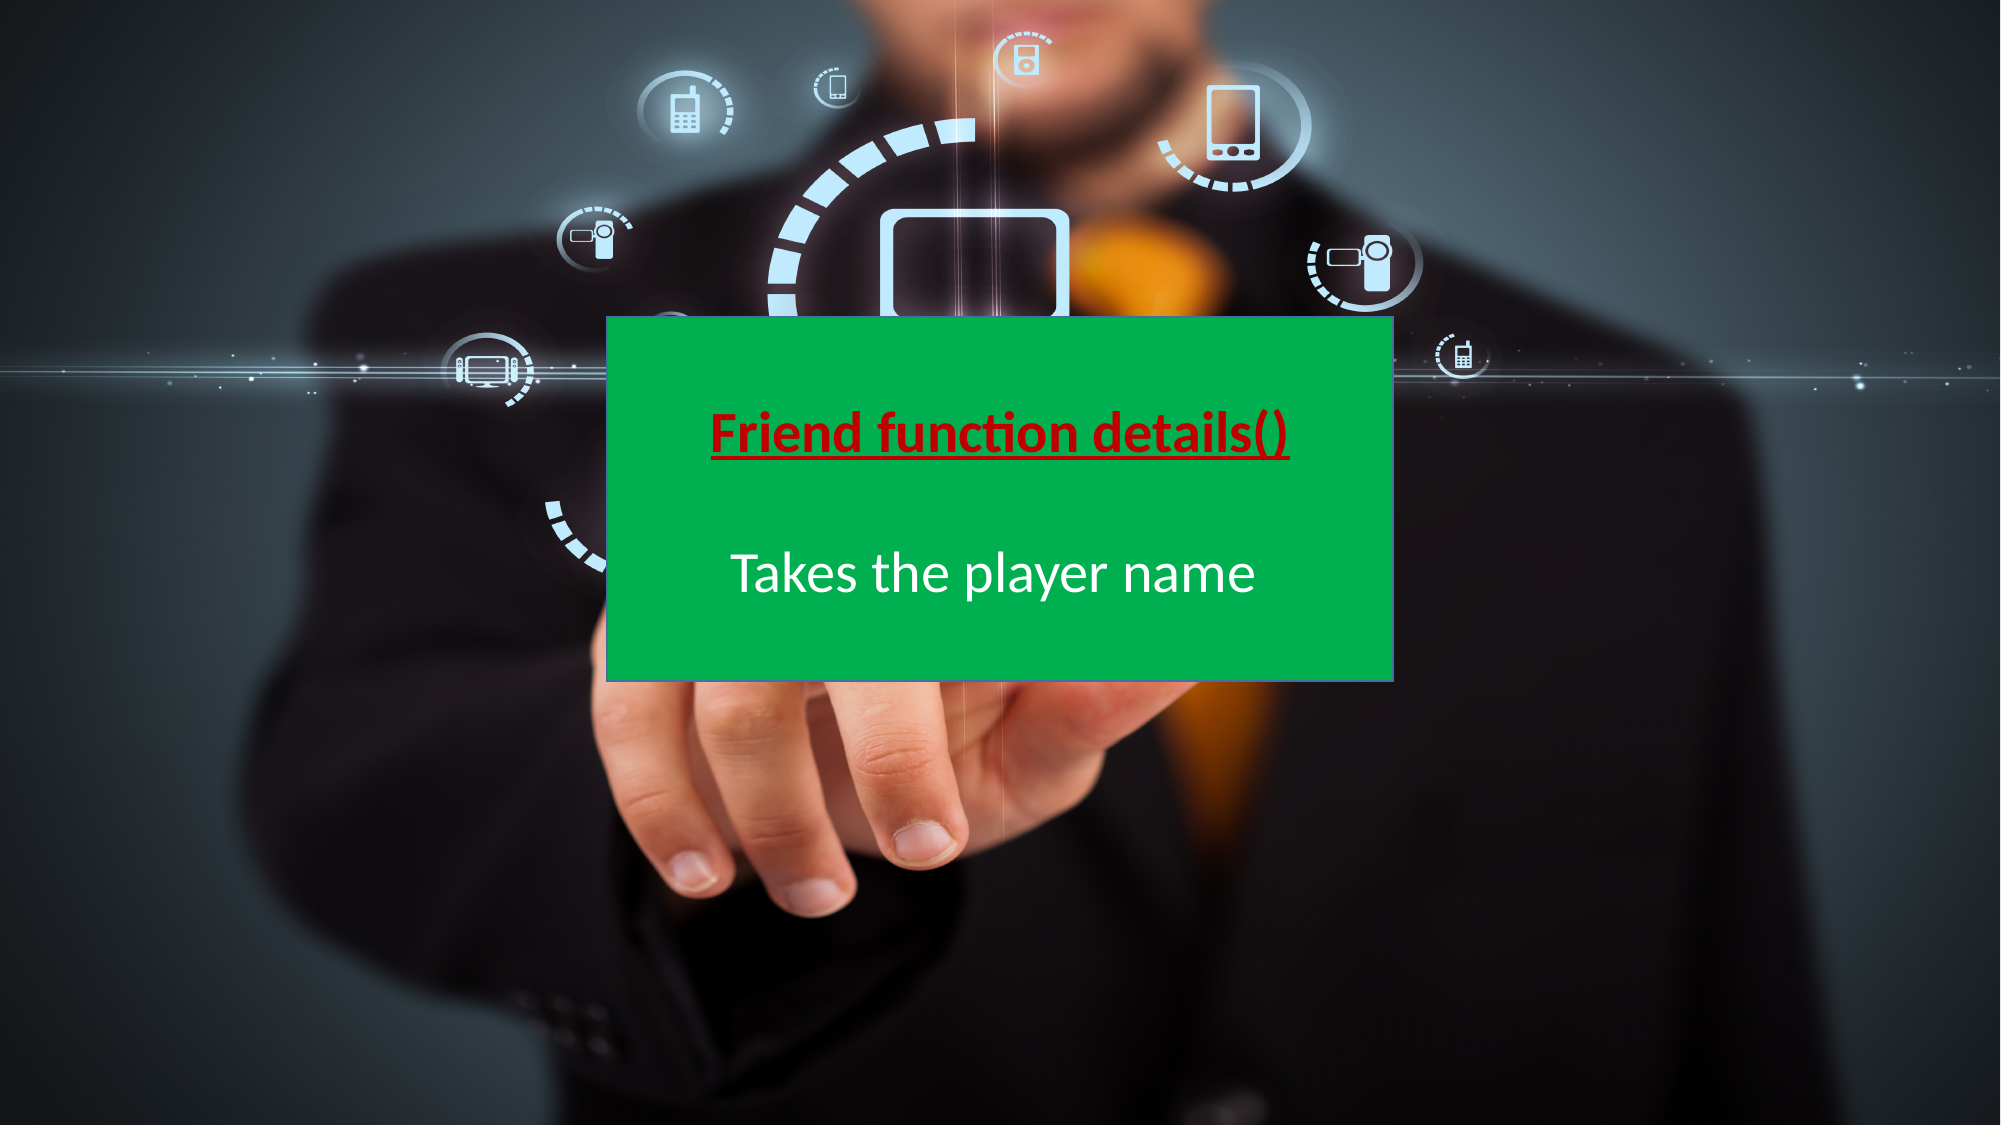

Friend function details()

Takes the player name